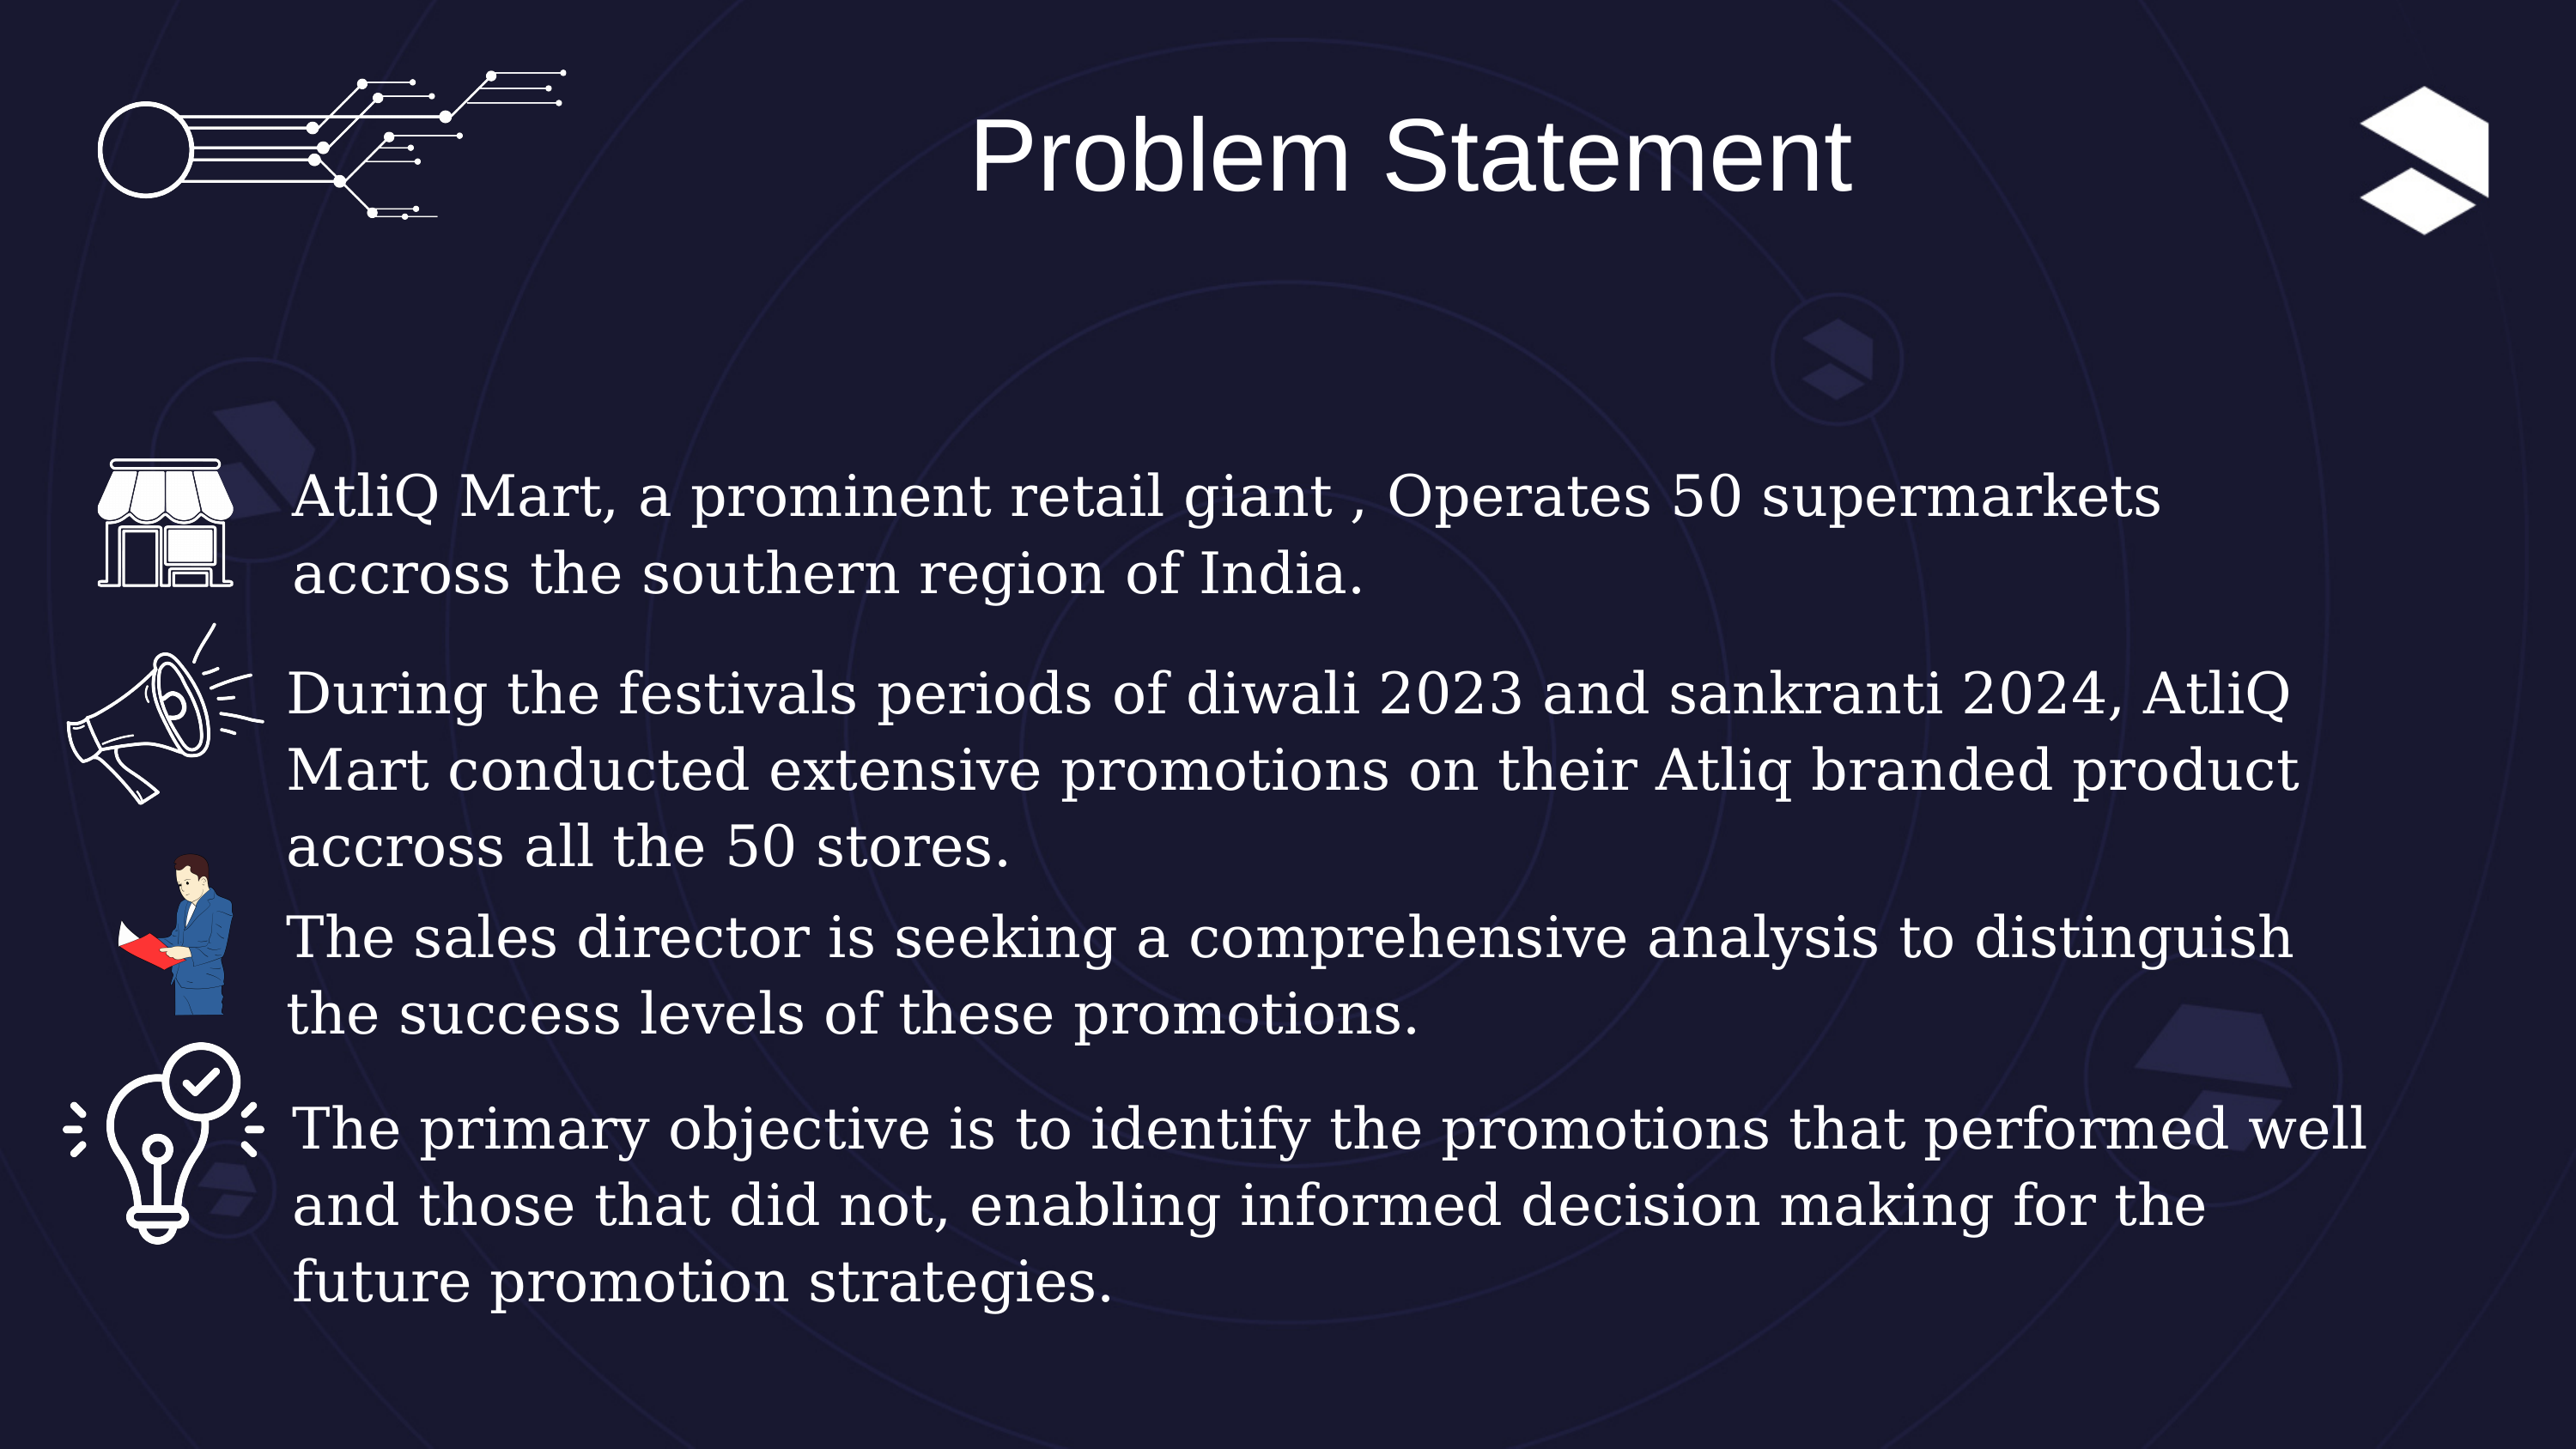

Problem Statement

AtliQ Mart, a prominent retail giant , Operates 50 supermarkets accross the southern region of India.

During the festivals periods of diwali 2023 and sankranti 2024, AtliQ Mart conducted extensive promotions on their Atliq branded product accross all the 50 stores.

The sales director is seeking a comprehensive analysis to distinguish the success levels of these promotions.

The primary objective is to identify the promotions that performed well and those that did not, enabling informed decision making for the future promotion strategies.